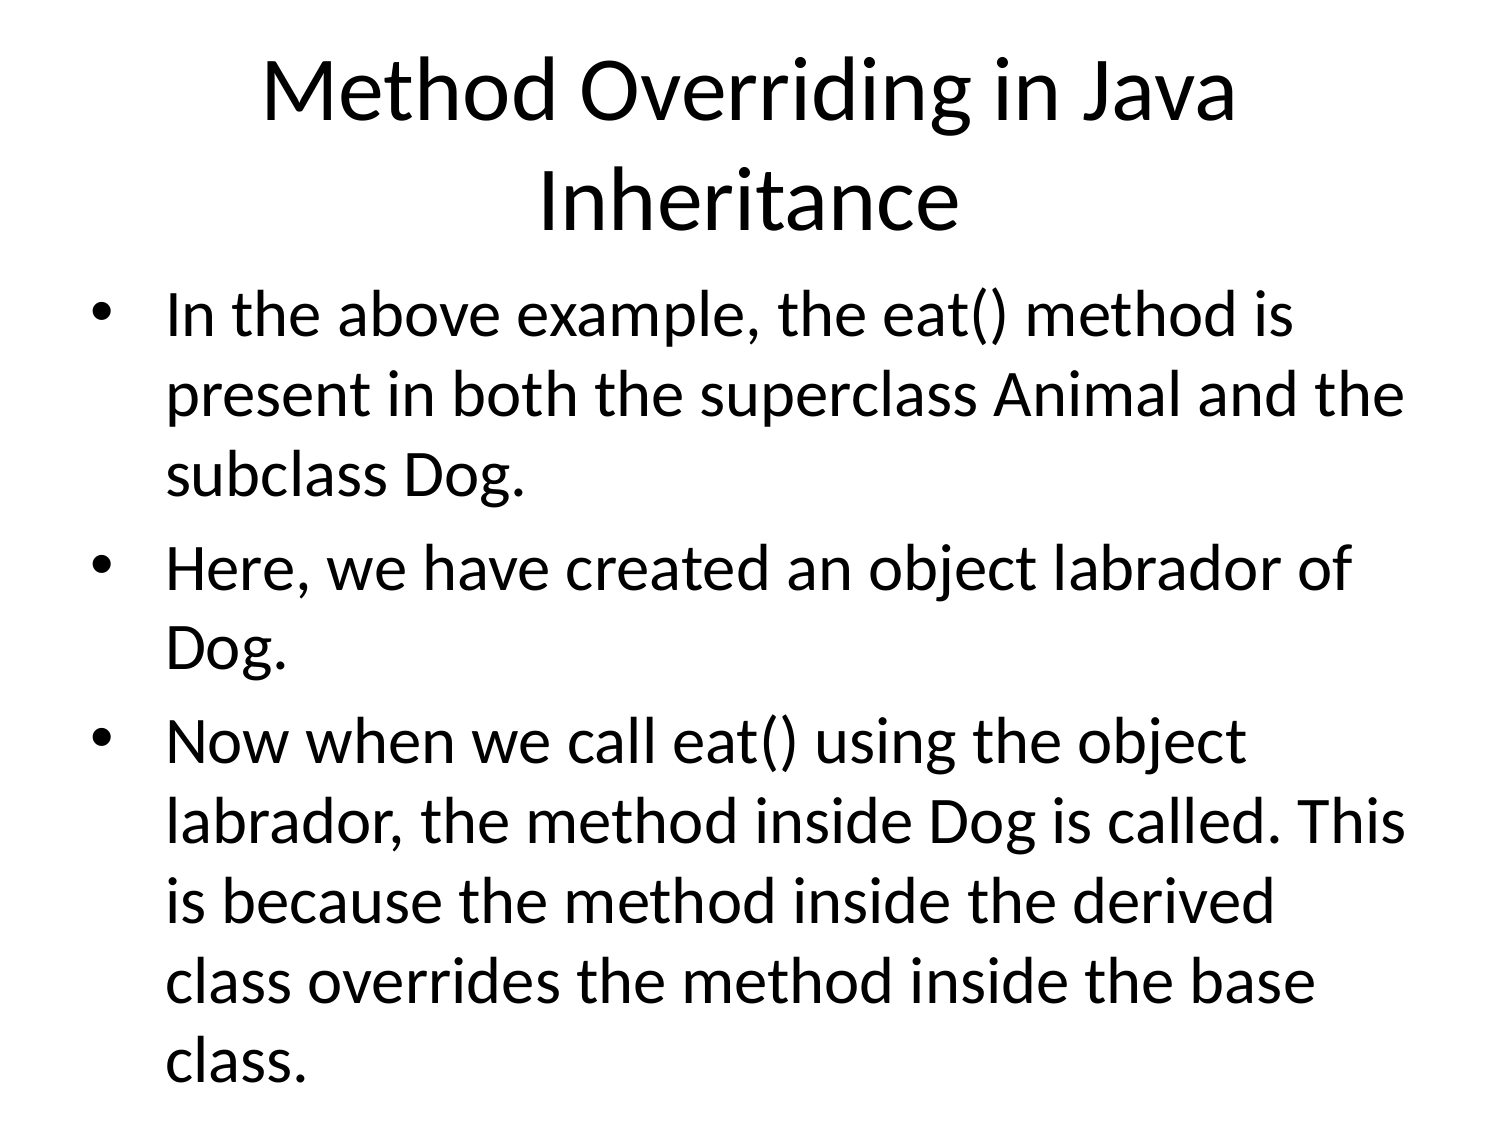

# Method Overriding in Java Inheritance
In the above example, the eat() method is present in both the superclass Animal and the subclass Dog.
Here, we have created an object labrador of Dog.
Now when we call eat() using the object labrador, the method inside Dog is called. This is because the method inside the derived class overrides the method inside the base class.